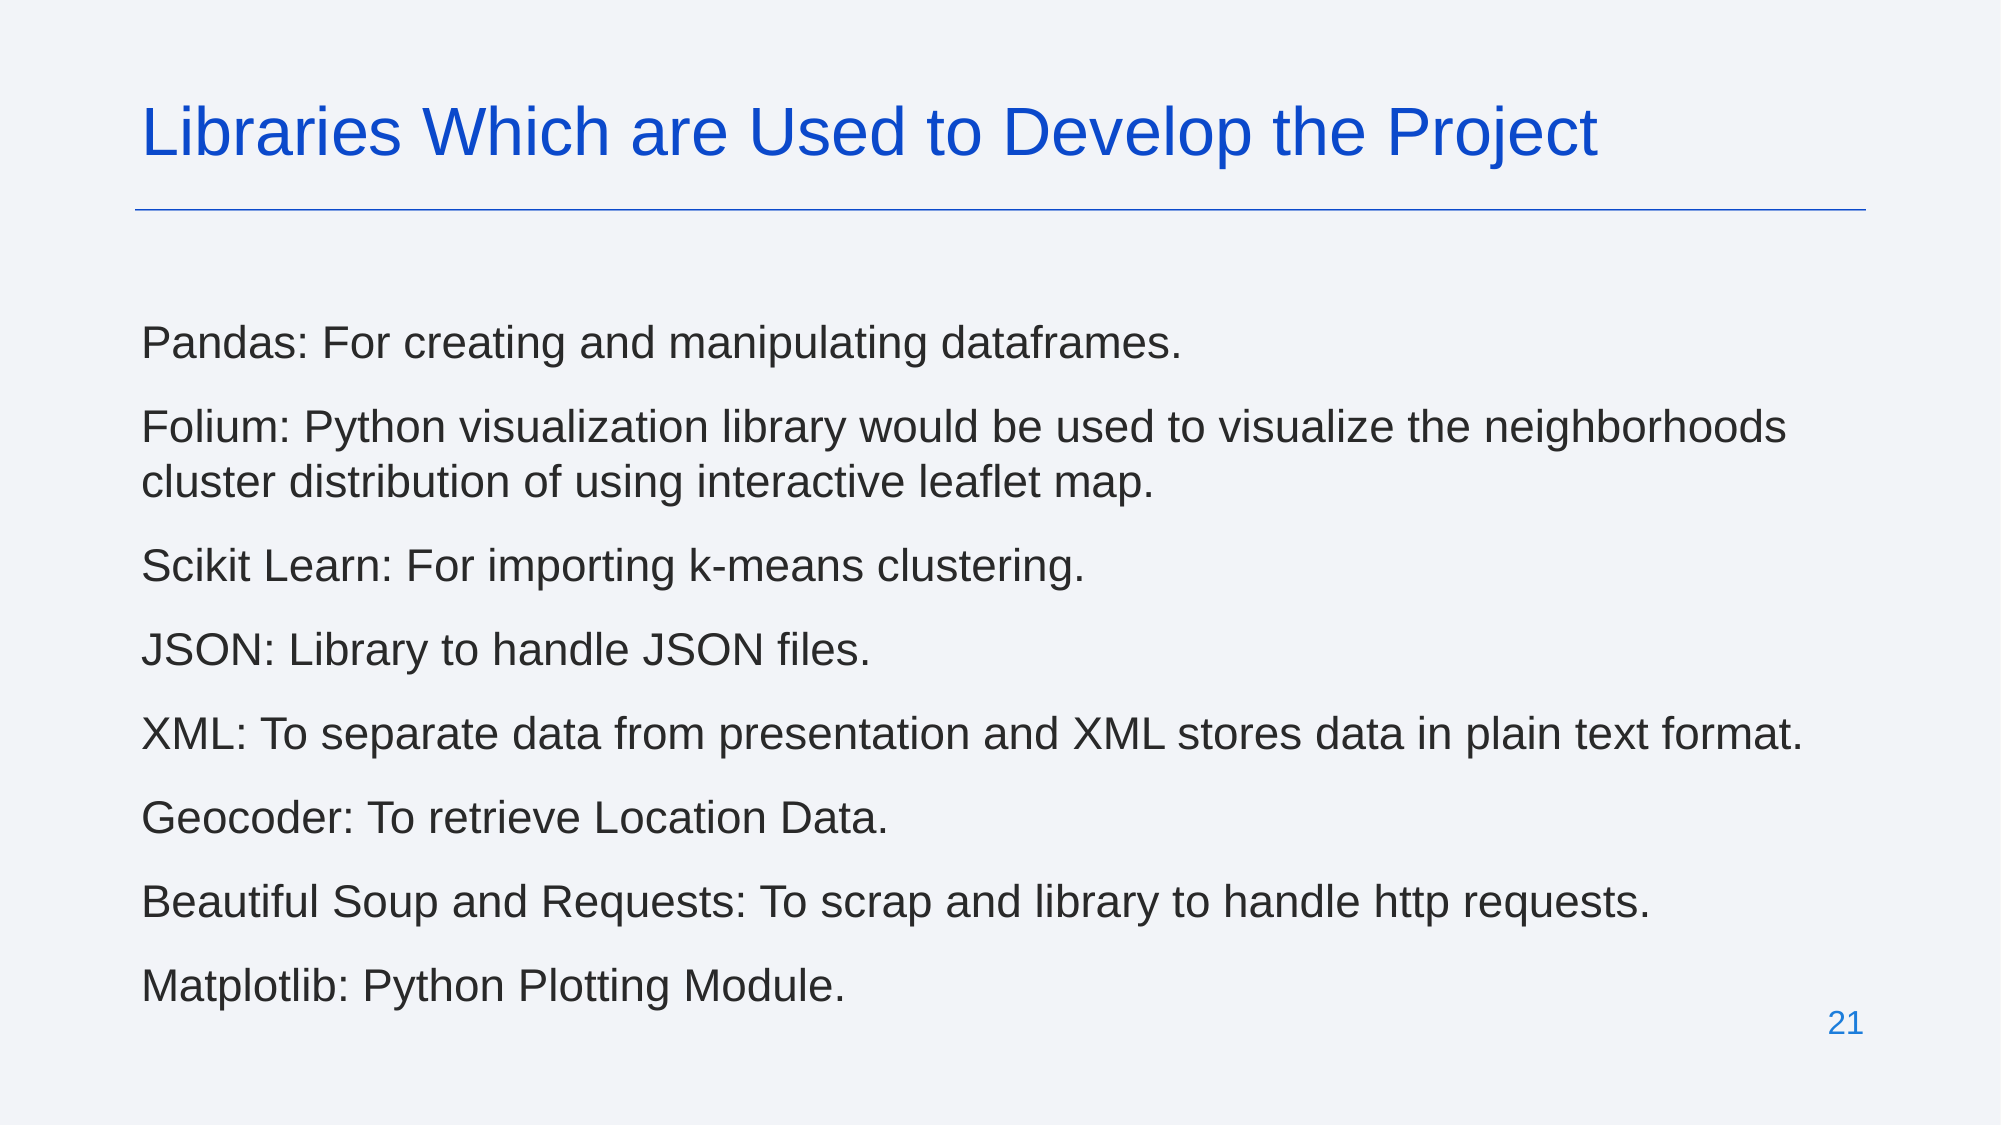

Libraries Which are Used to Develop the Project
Pandas: For creating and manipulating dataframes.
Folium: Python visualization library would be used to visualize the neighborhoods cluster distribution of using interactive leaflet map.
Scikit Learn: For importing k-means clustering.
JSON: Library to handle JSON files.
XML: To separate data from presentation and XML stores data in plain text format.
Geocoder: To retrieve Location Data.
Beautiful Soup and Requests: To scrap and library to handle http requests.
Matplotlib: Python Plotting Module.
21